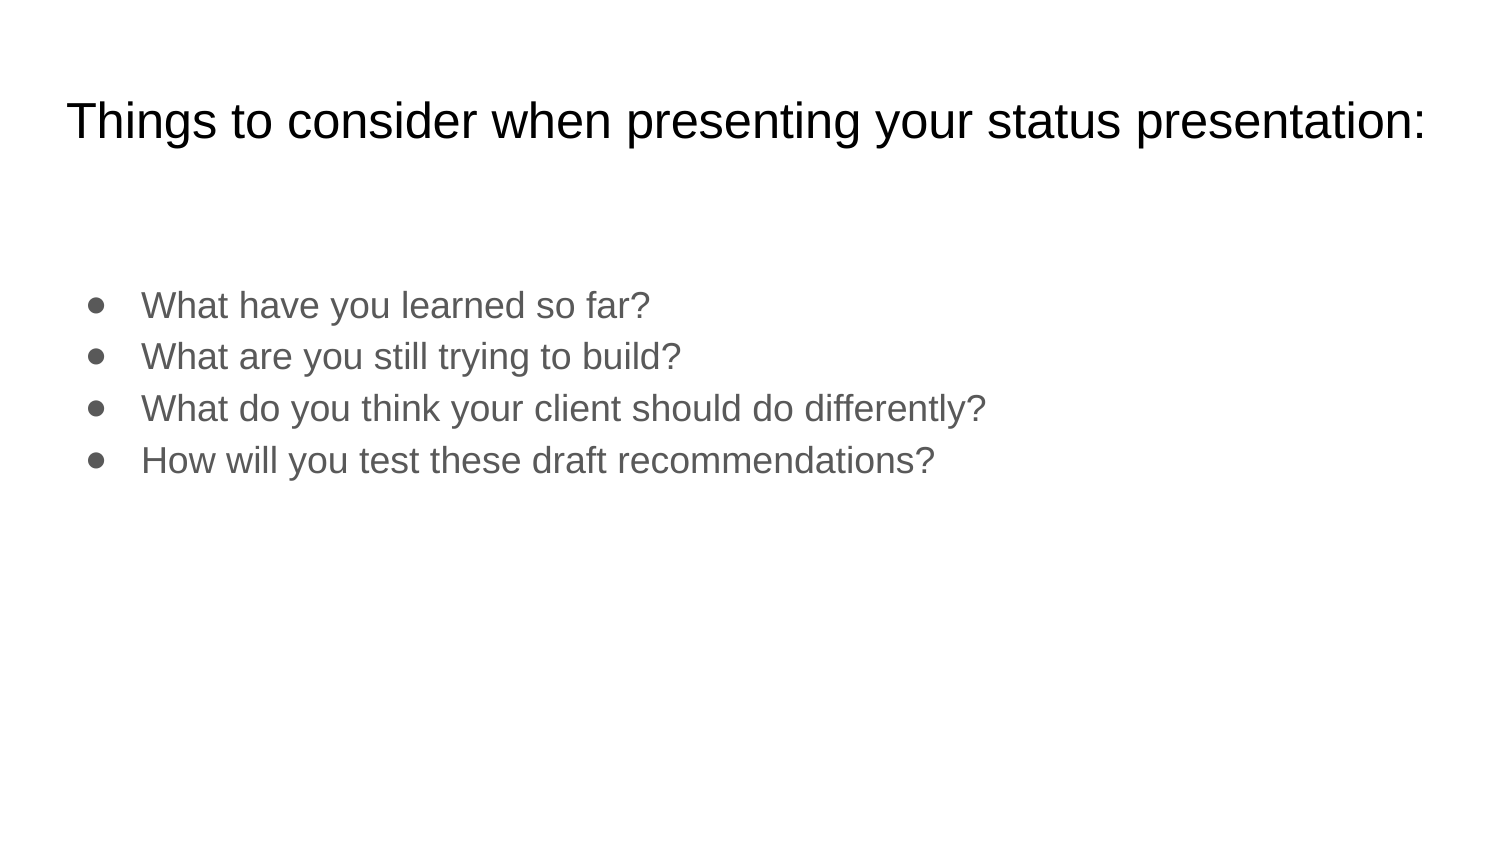

# Things to consider when presenting your status presentation:

What have you learned so far?
What are you still trying to build?
What do you think your client should do differently?
How will you test these draft recommendations?